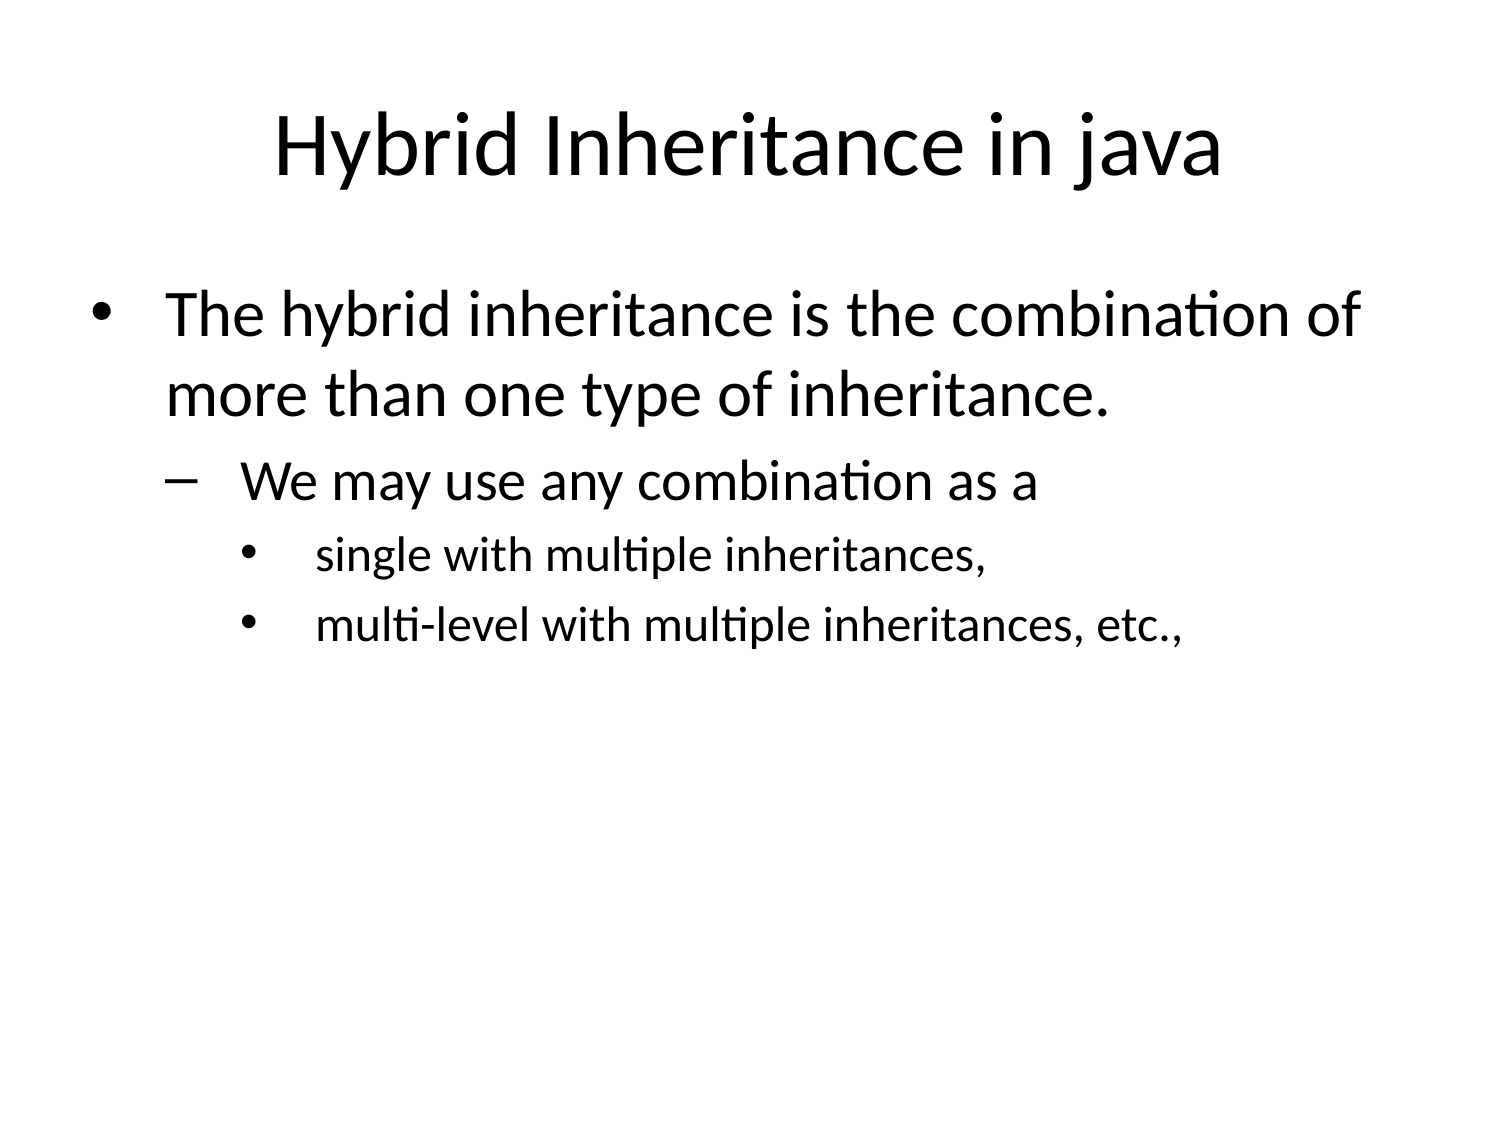

# Hybrid Inheritance in java
The hybrid inheritance is the combination of more than one type of inheritance.
We may use any combination as a
single with multiple inheritances,
multi-level with multiple inheritances, etc.,